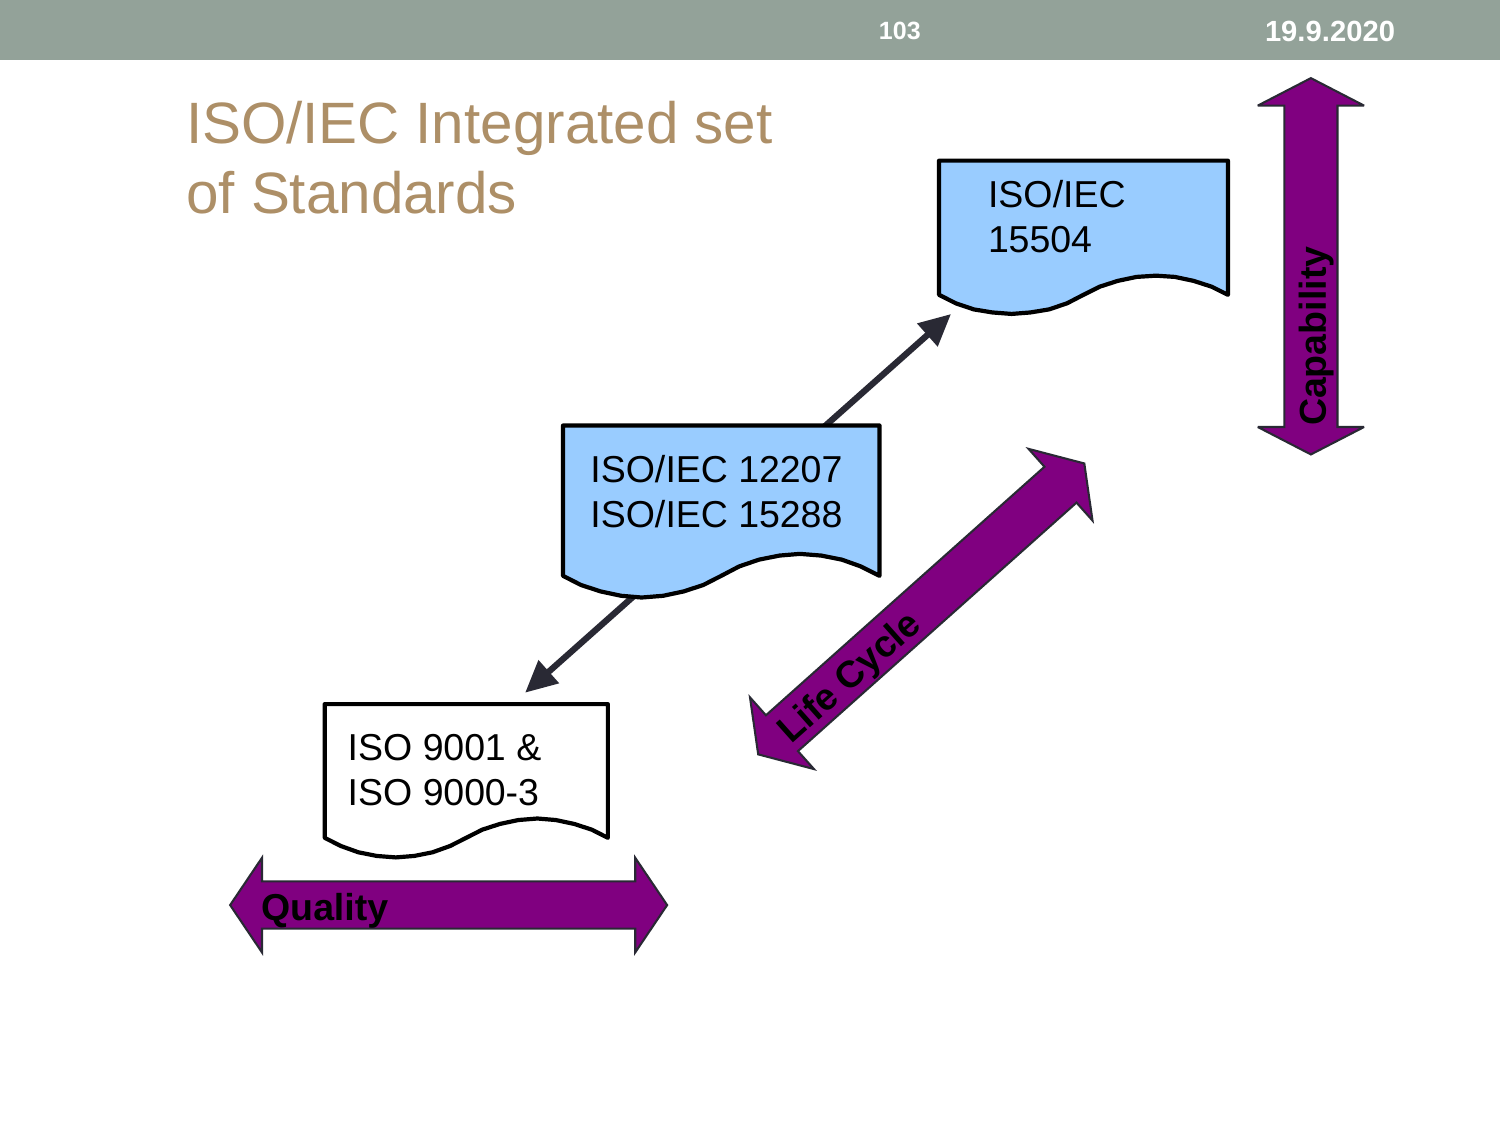

103
19.9.2020
ISO/IEC Integrated set of Standards

ISO/IEC 15504
Capability

ISO/IEC 12207 ISO/IEC 15288
Life Cycle

ISO 9001 &
ISO 9000-3
Quality